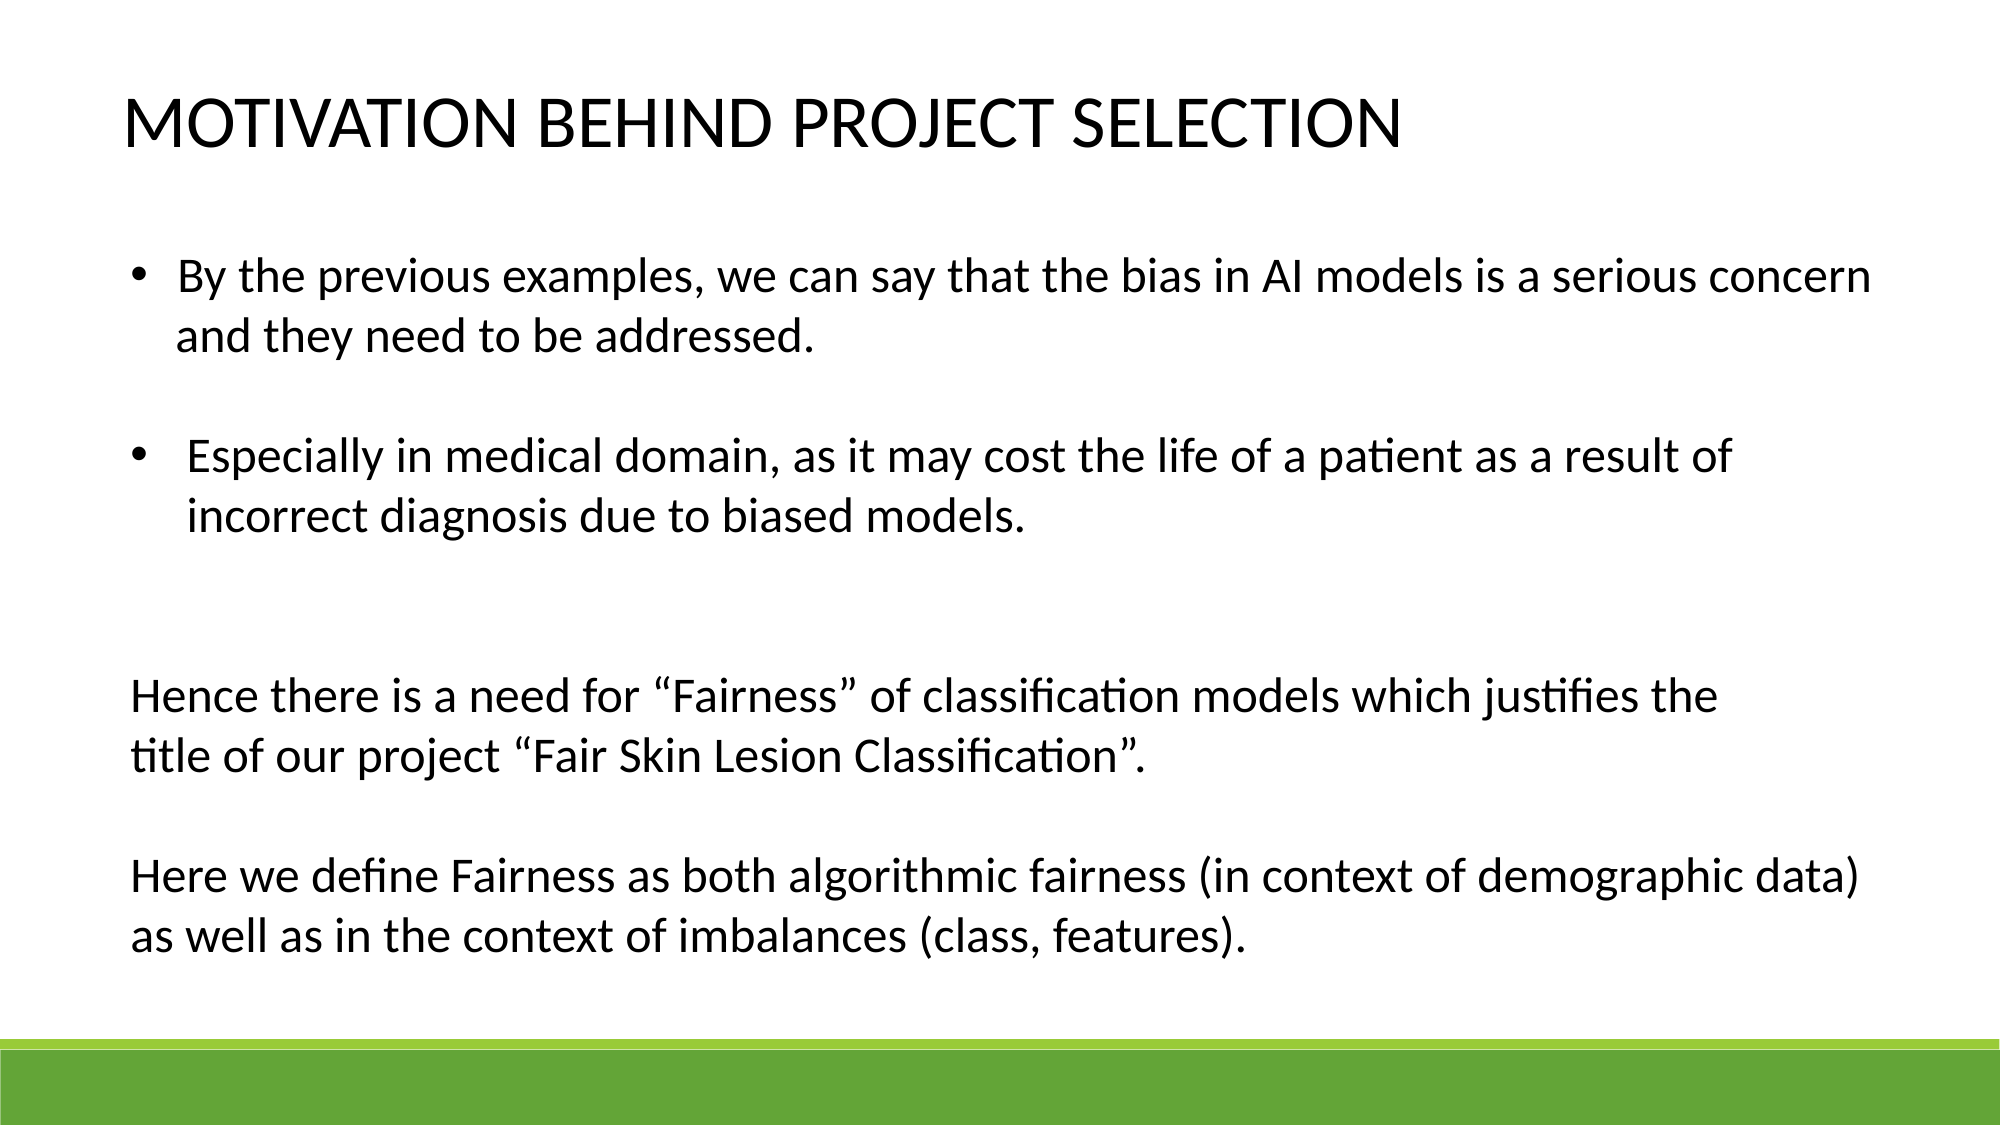

MOTIVATION BEHIND PROJECT SELECTION
By the previous examples, we can say that the bias in AI models is a serious concern
    and they need to be addressed.

Especially in medical domain, as it may cost the life of a patient as a result of
     incorrect diagnosis due to biased models.

Hence there is a need for “Fairness” of classification models which justifies the
title of our project “Fair Skin Lesion Classification”.

Here we define Fairness as both algorithmic fairness (in context of demographic data)
as well as in the context of imbalances (class, features).